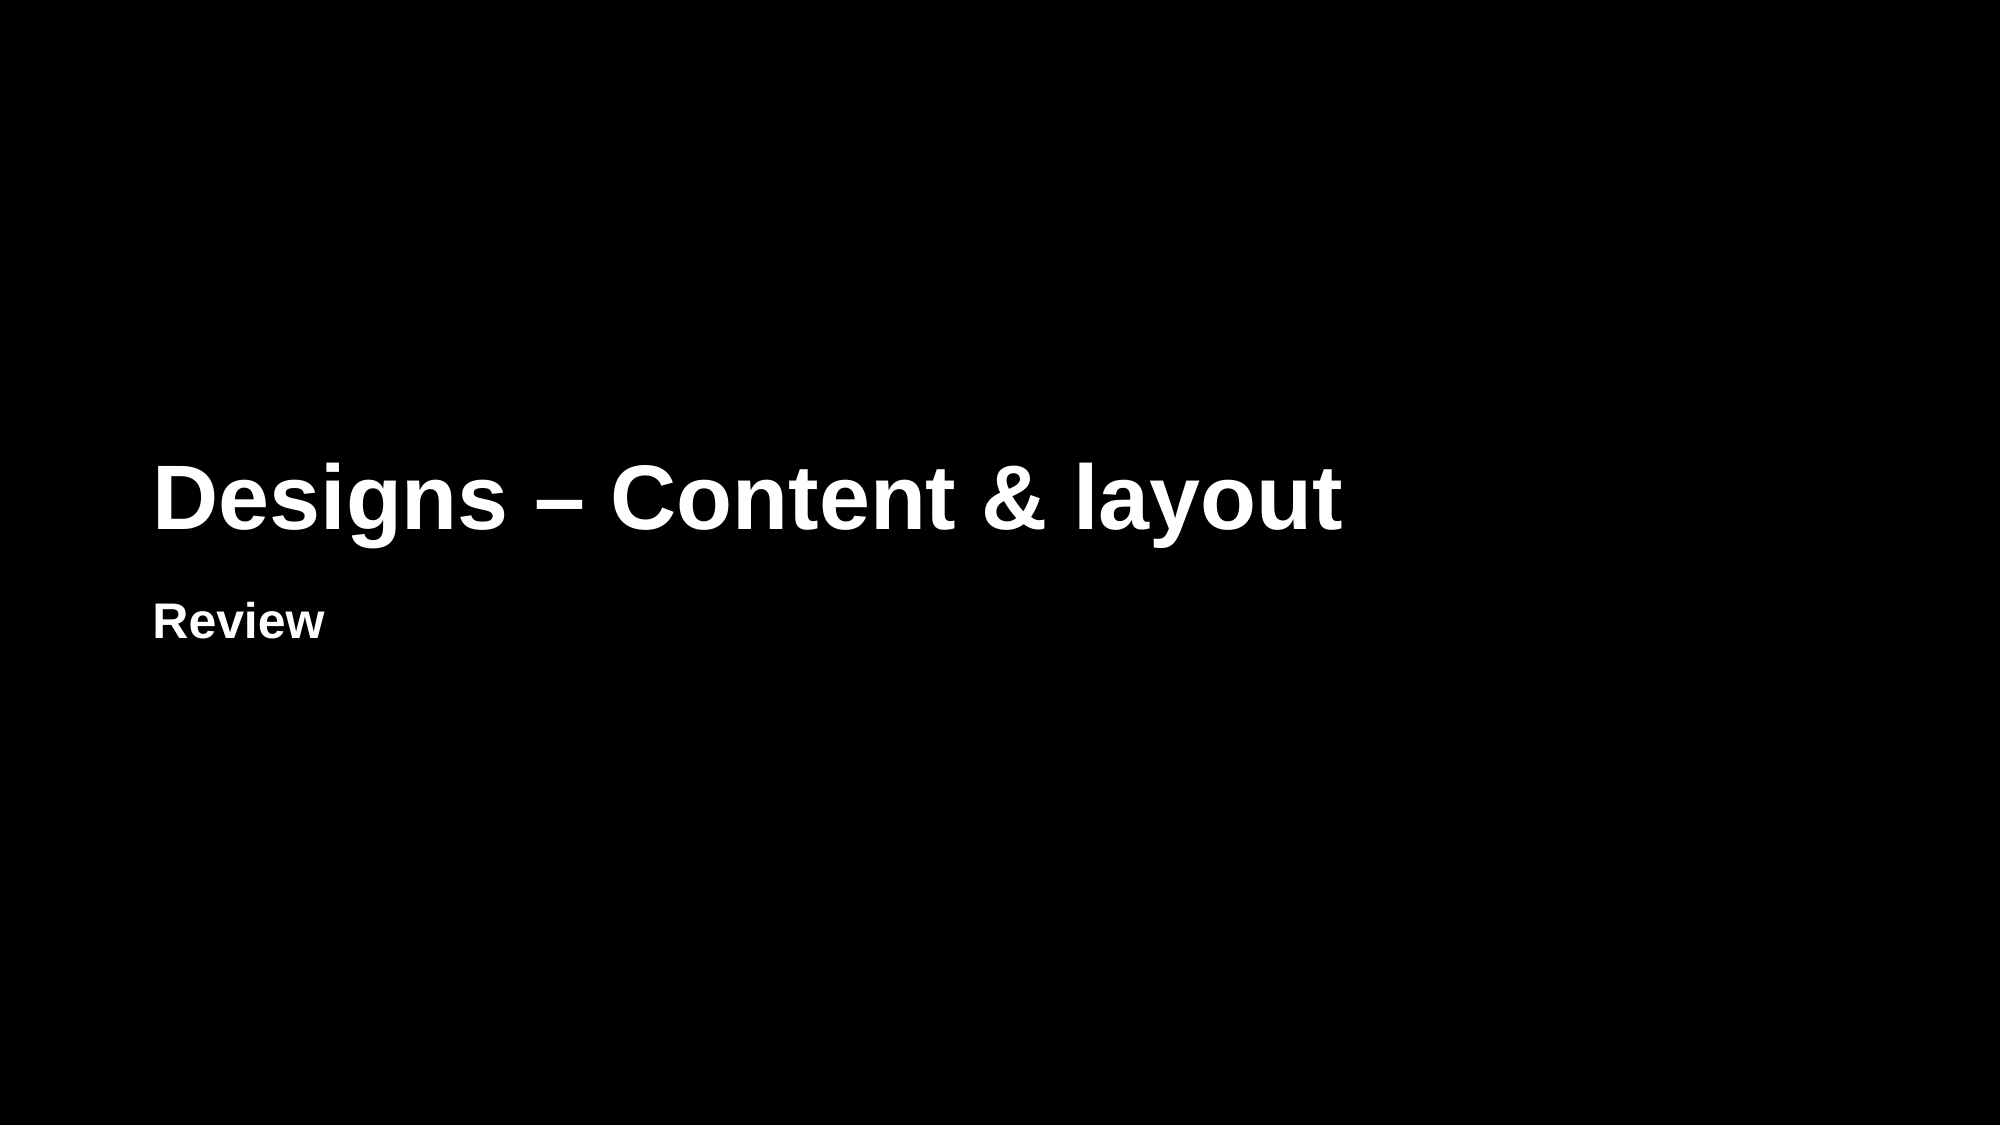

# Designs – Content & layout
Review